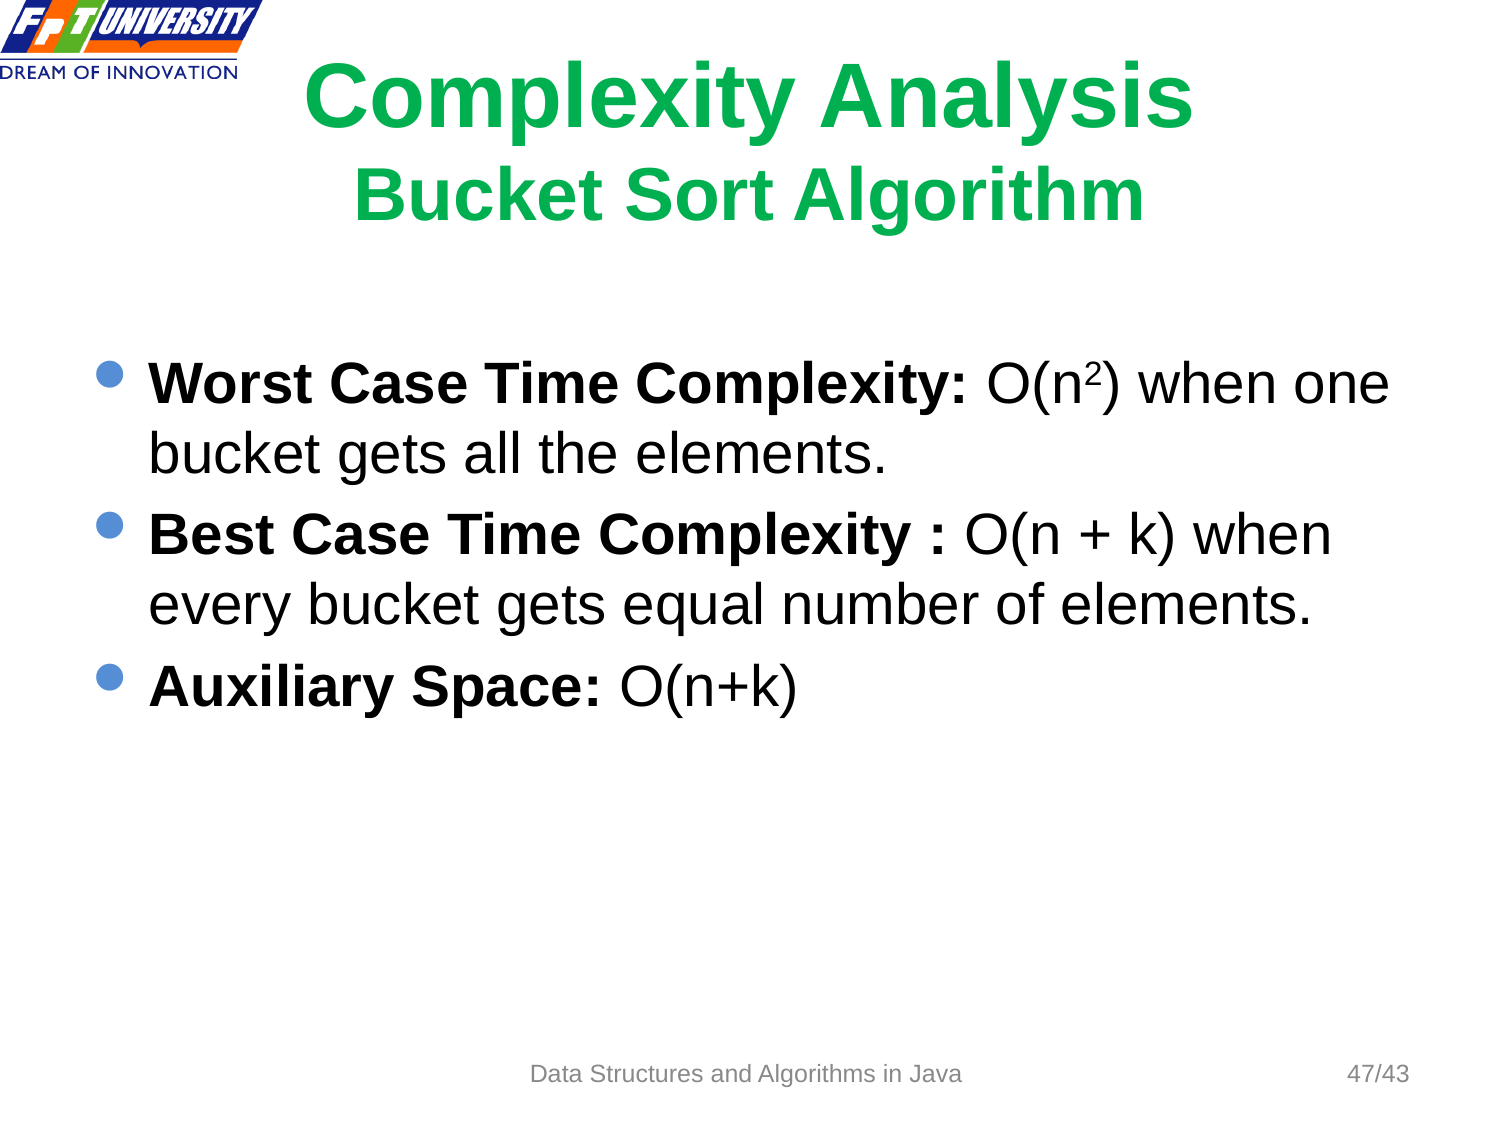

# Complexity Analysis Bucket Sort Algorithm
Worst Case Time Complexity: O(n2) when one bucket gets all the elements.
Best Case Time Complexity : O(n + k) when every bucket gets equal number of elements.
Auxiliary Space: O(n+k)
Data Structures and Algorithms in Java
47/43